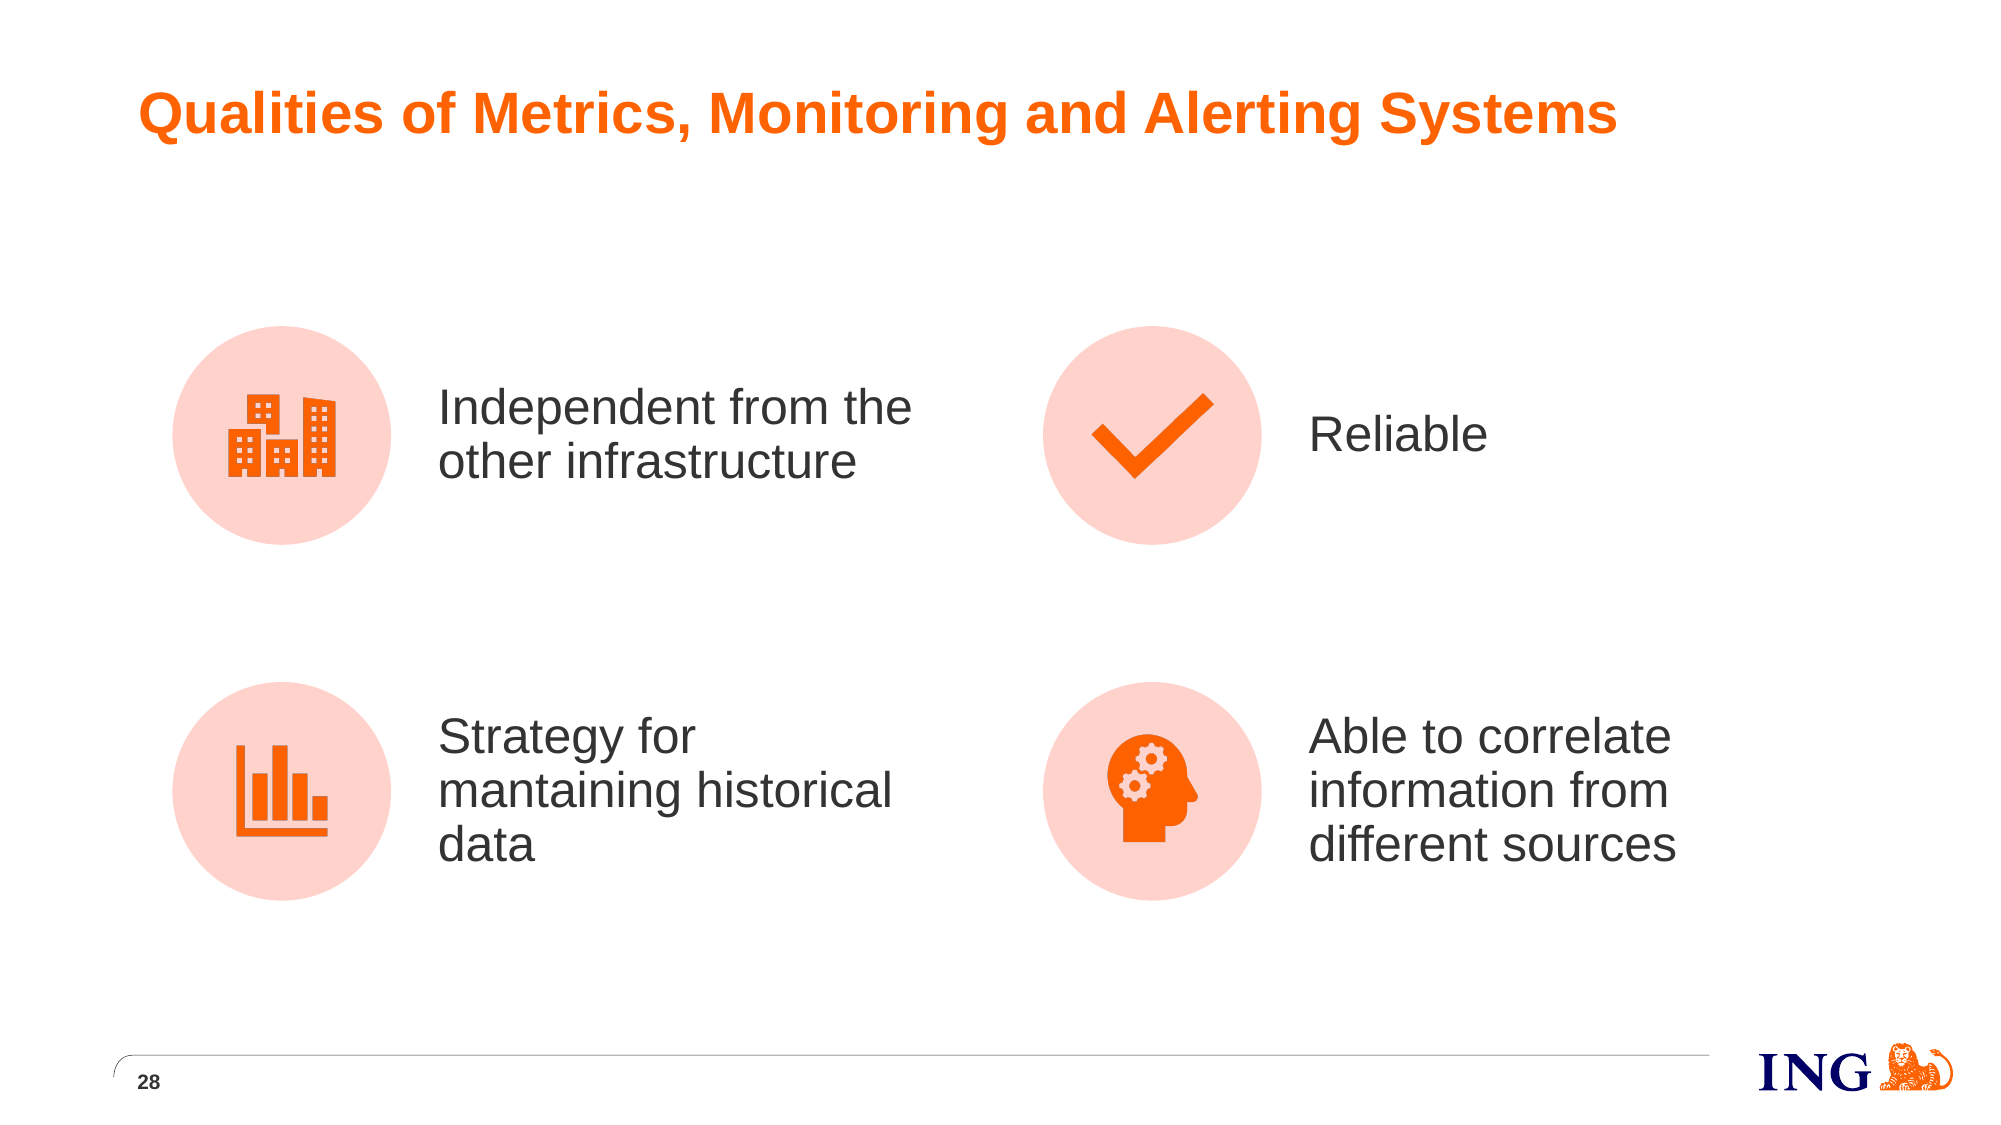

# Qualities of Metrics, Monitoring and Alerting Systems
Independent from the other infrastructure
Reliable
Strategy for mantaining historical data
Able to correlate information from different sources
28